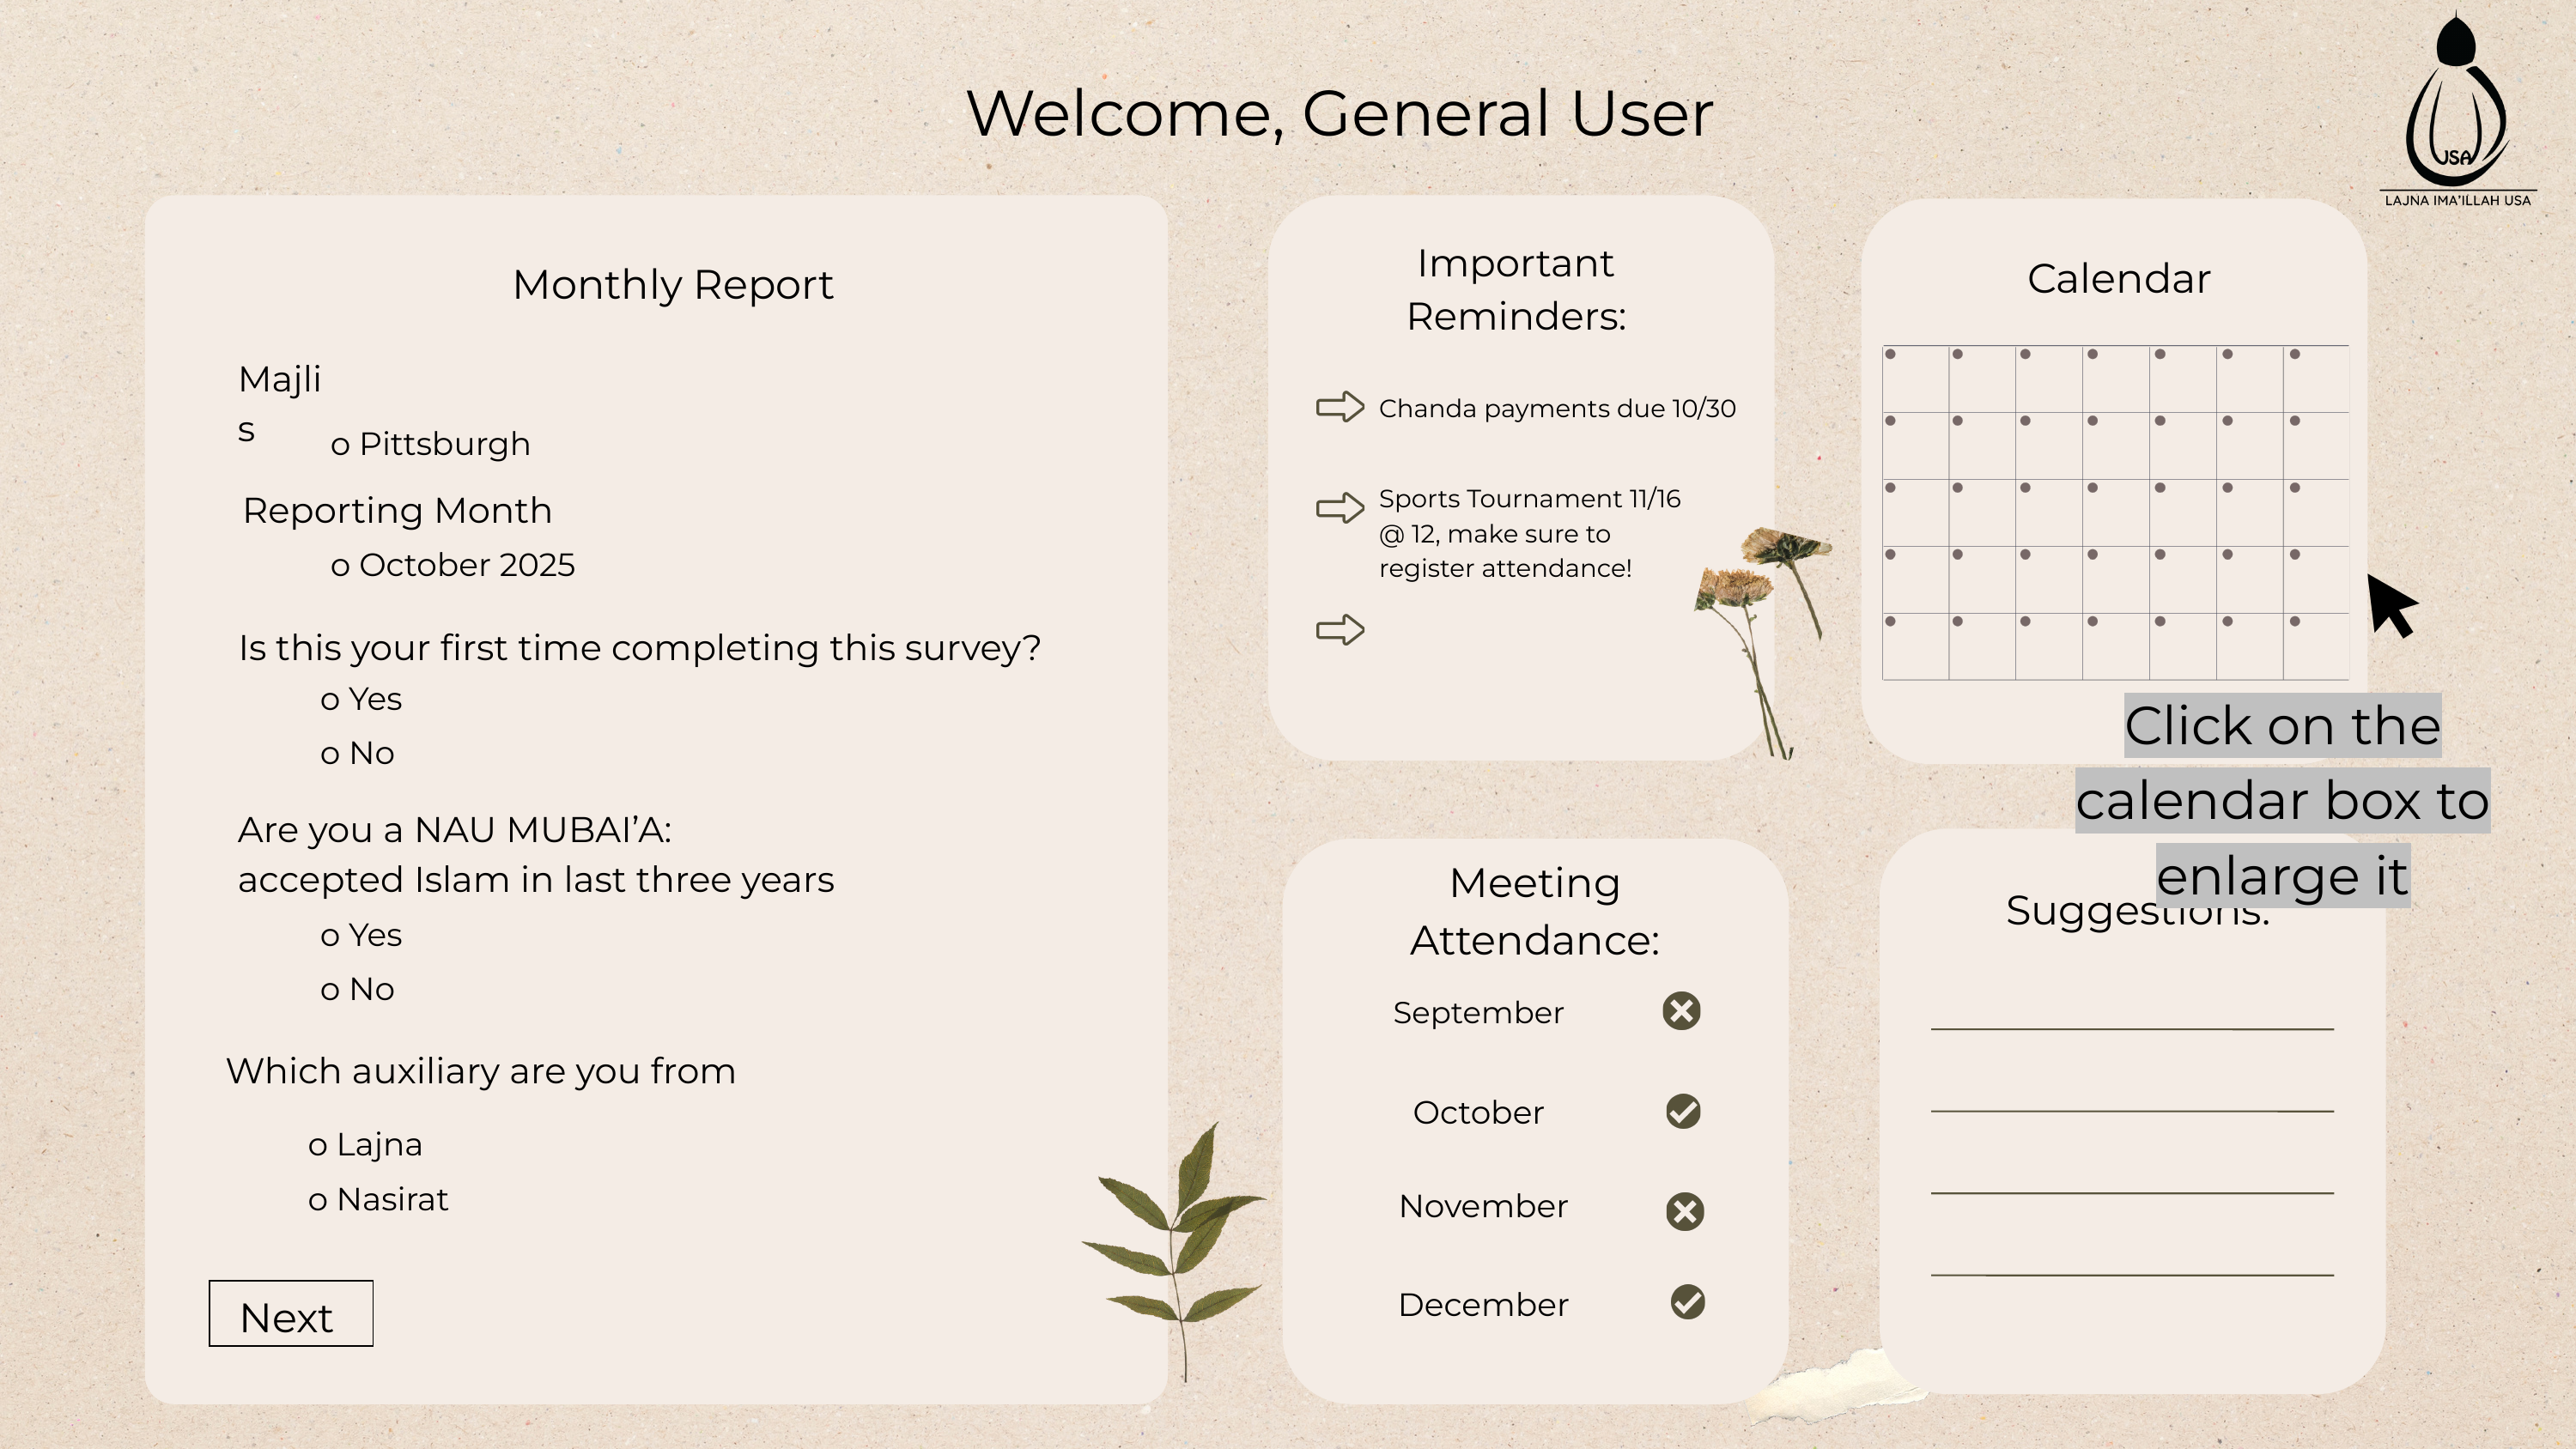

Welcome, General User

Important
Reminders:
Monthly Report
Calendar
Monthly Report

Majlis
Chanda payments due 10/30

o Pittsburgh
Sports Tournament 11/16 @ 12, make sure to register attendance!
Reporting Month

o October 2025

Is this your first time completing this survey?
o Yes
Click on the calendar box to enlarge it
o No
-Report Questions Here-
Are you a NAU MUBAI’A:
accepted Islam in last three years

Suggestions:

Meeting Attendance:
o Yes
o No
September

Which auxiliary are you from
October

o Lajna

o Nasirat
November

December

Next